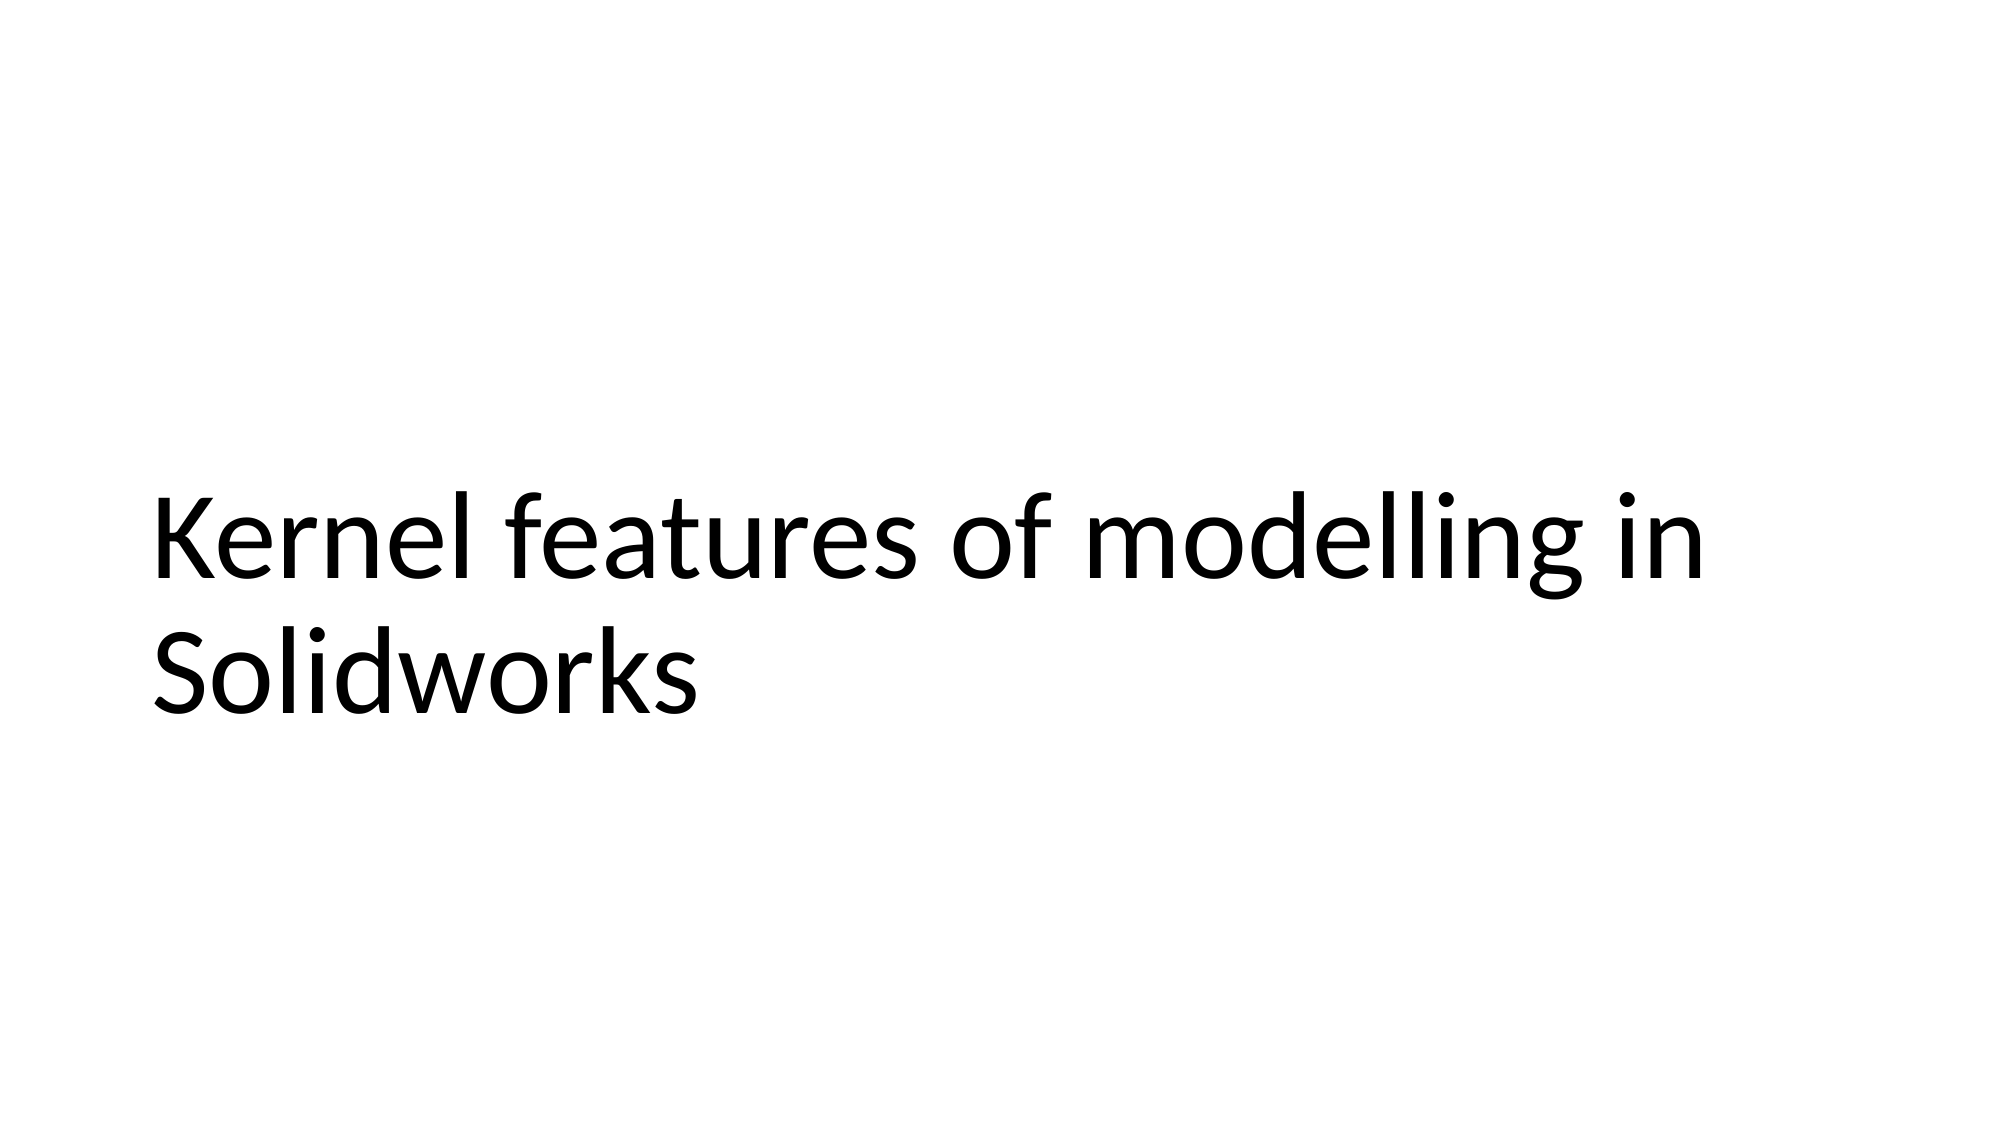

# Kernel features of modelling in Solidworks